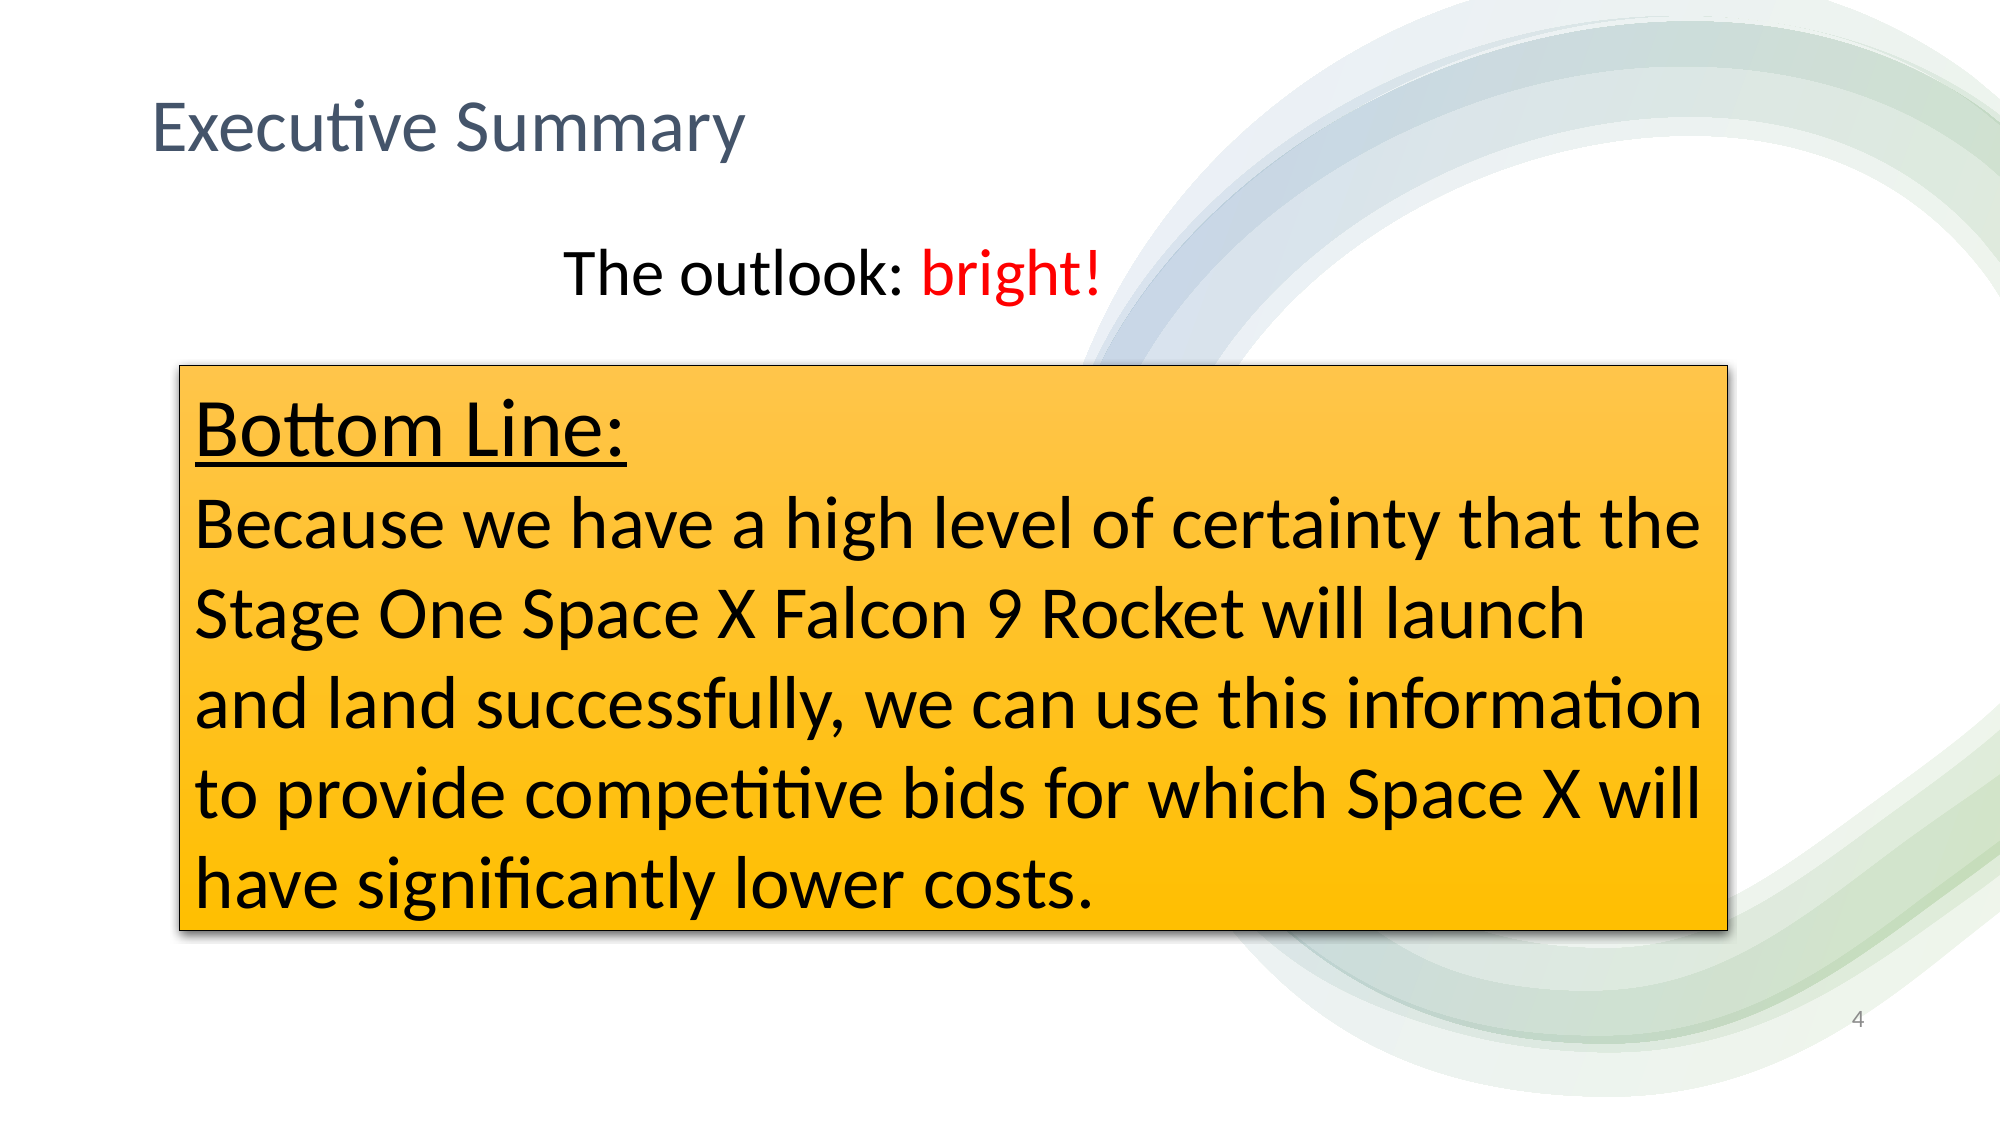

Executive Summary
The outlook: bright!
Bottom Line:
Because we have a high level of certainty that the Stage One Space X Falcon 9 Rocket will launch and land successfully, we can use this information to provide competitive bids for which Space X will have significantly lower costs.

4